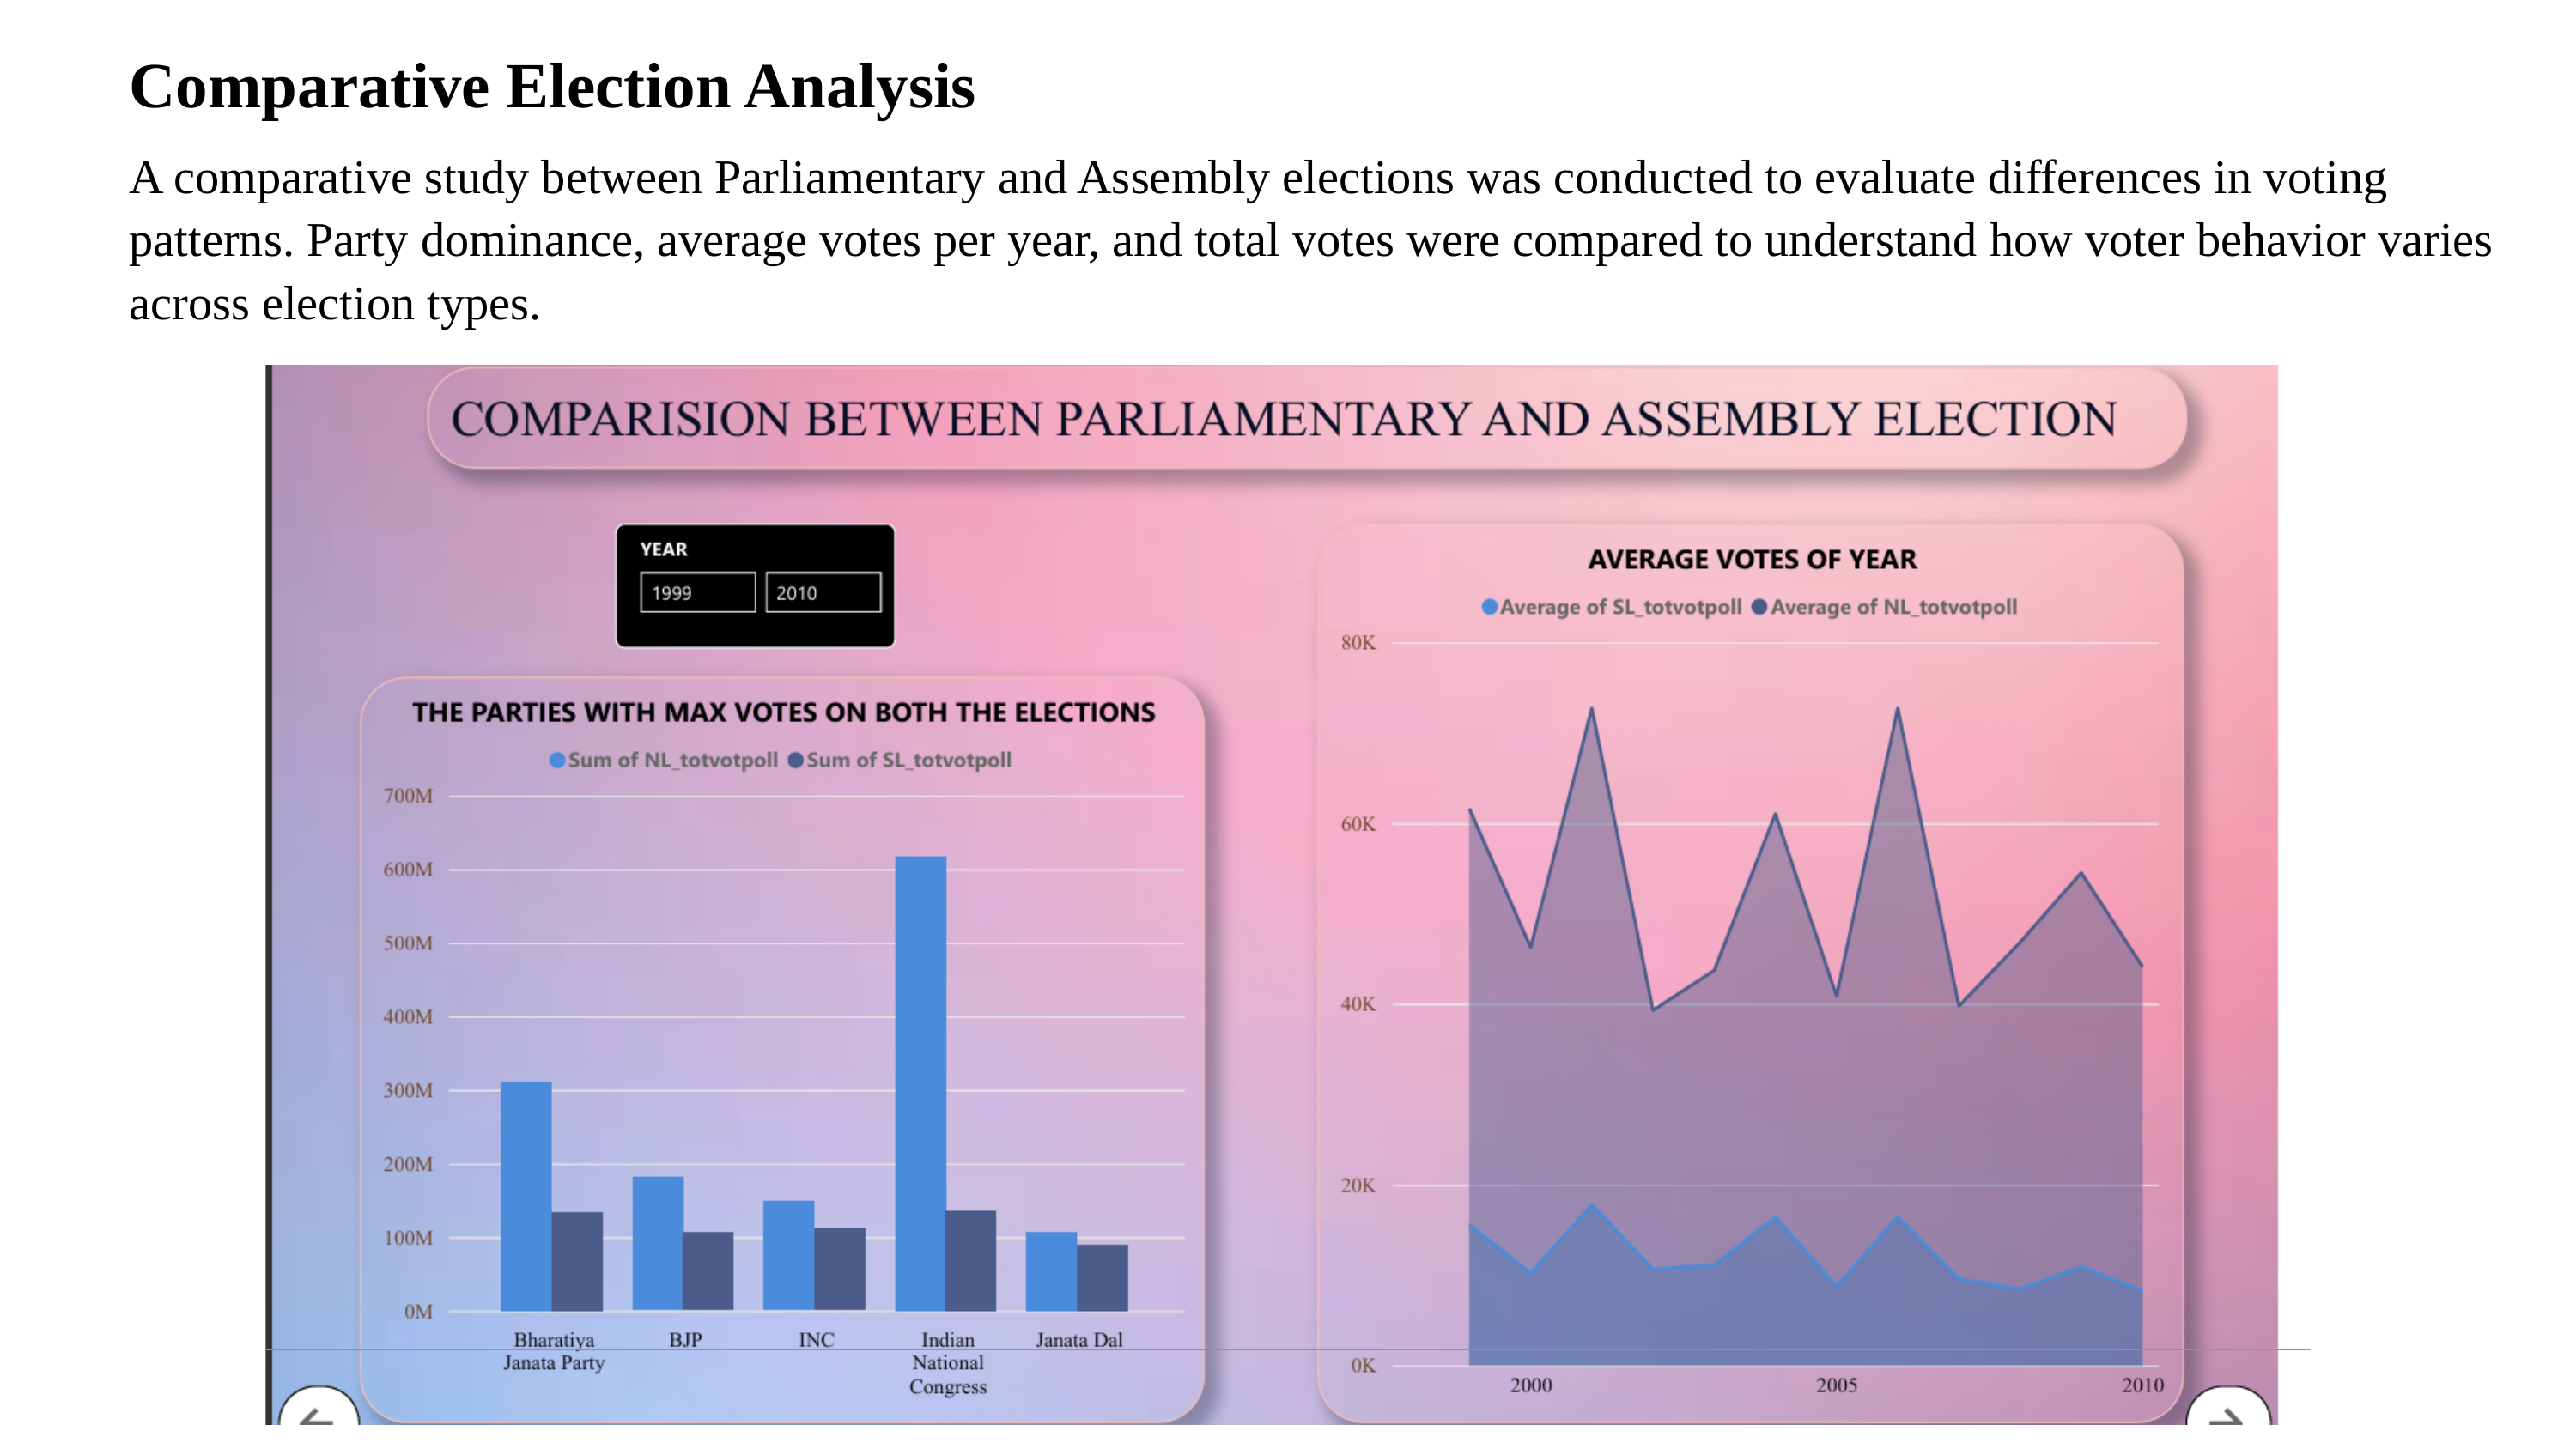

Comparative Election Analysis
A comparative study between Parliamentary and Assembly elections was conducted to evaluate differences in voting patterns. Party dominance, average votes per year, and total votes were compared to understand how voter behavior varies across election types.